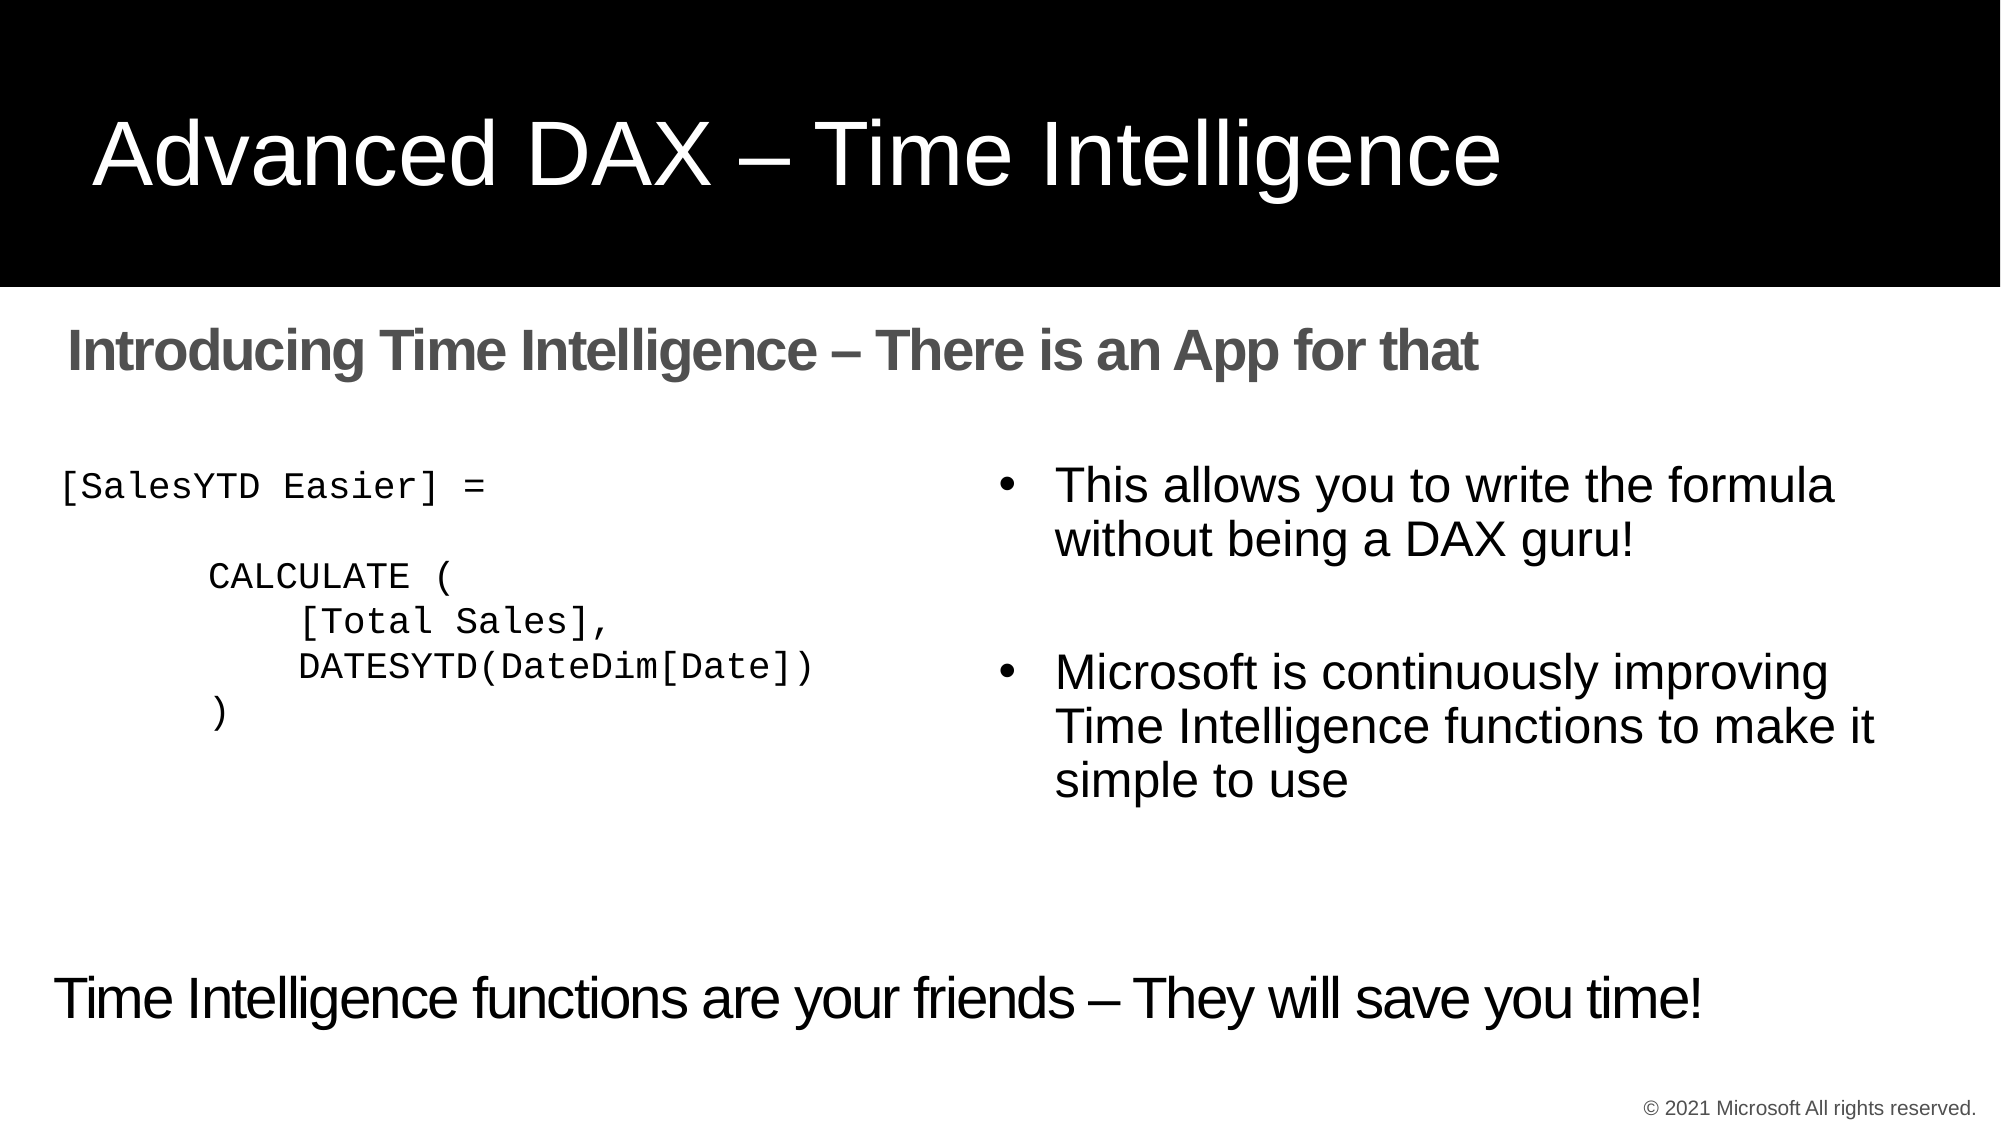

Advanced DAX – Time Intelligence

# Introducing Time Intelligence – There is an App for that!!
This allows you to write the formula without being a DAX guru!

Microsoft is continuously improving Time Intelligence functions to make it simple to use
[SalesYTD Easier] =
CALCULATE (
    [Total Sales],
    DATESYTD(DateDim[Date])
)

Time Intelligence functions are your friends – They will save you time!

© 2021 Microsoft All rights reserved.